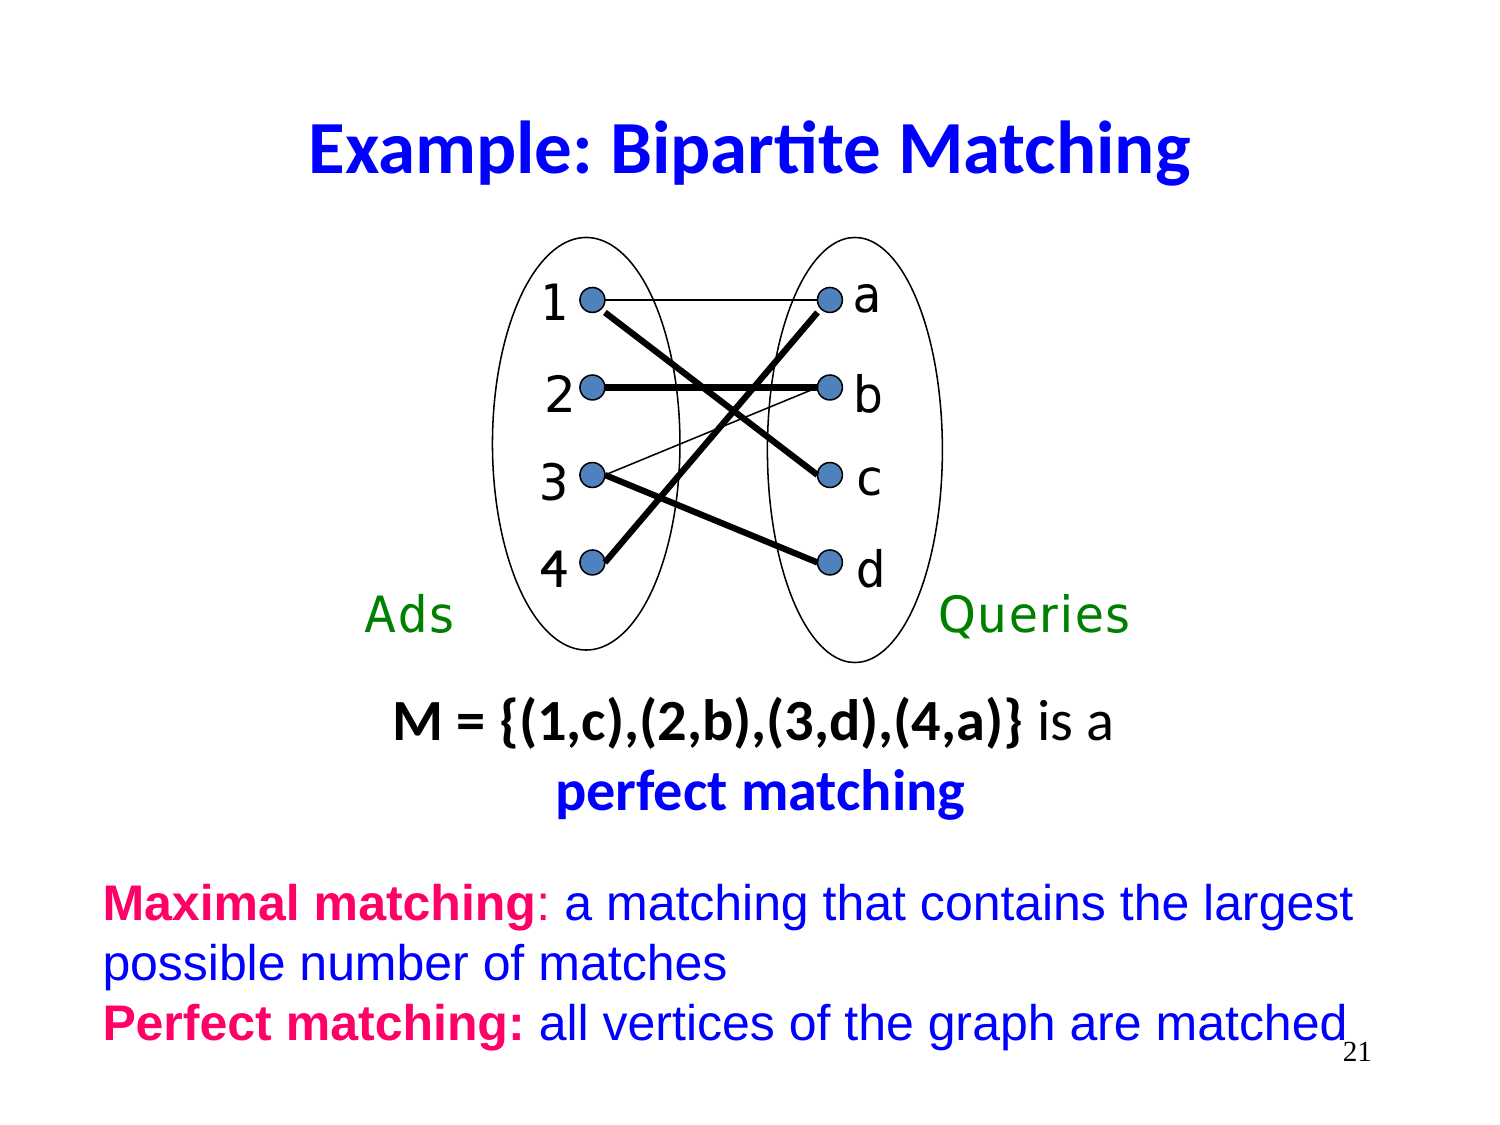

# Example: Bipartite Matching

a
1

2
b

c
3

4
d

Ads
Queries
M = {(1,c),(2,b),(3,d),(4,a)} is a
perfect matching
Maximal matching: a matching that contains the largest possible number of matches
Perfect matching: all vertices of the graph are matched
21